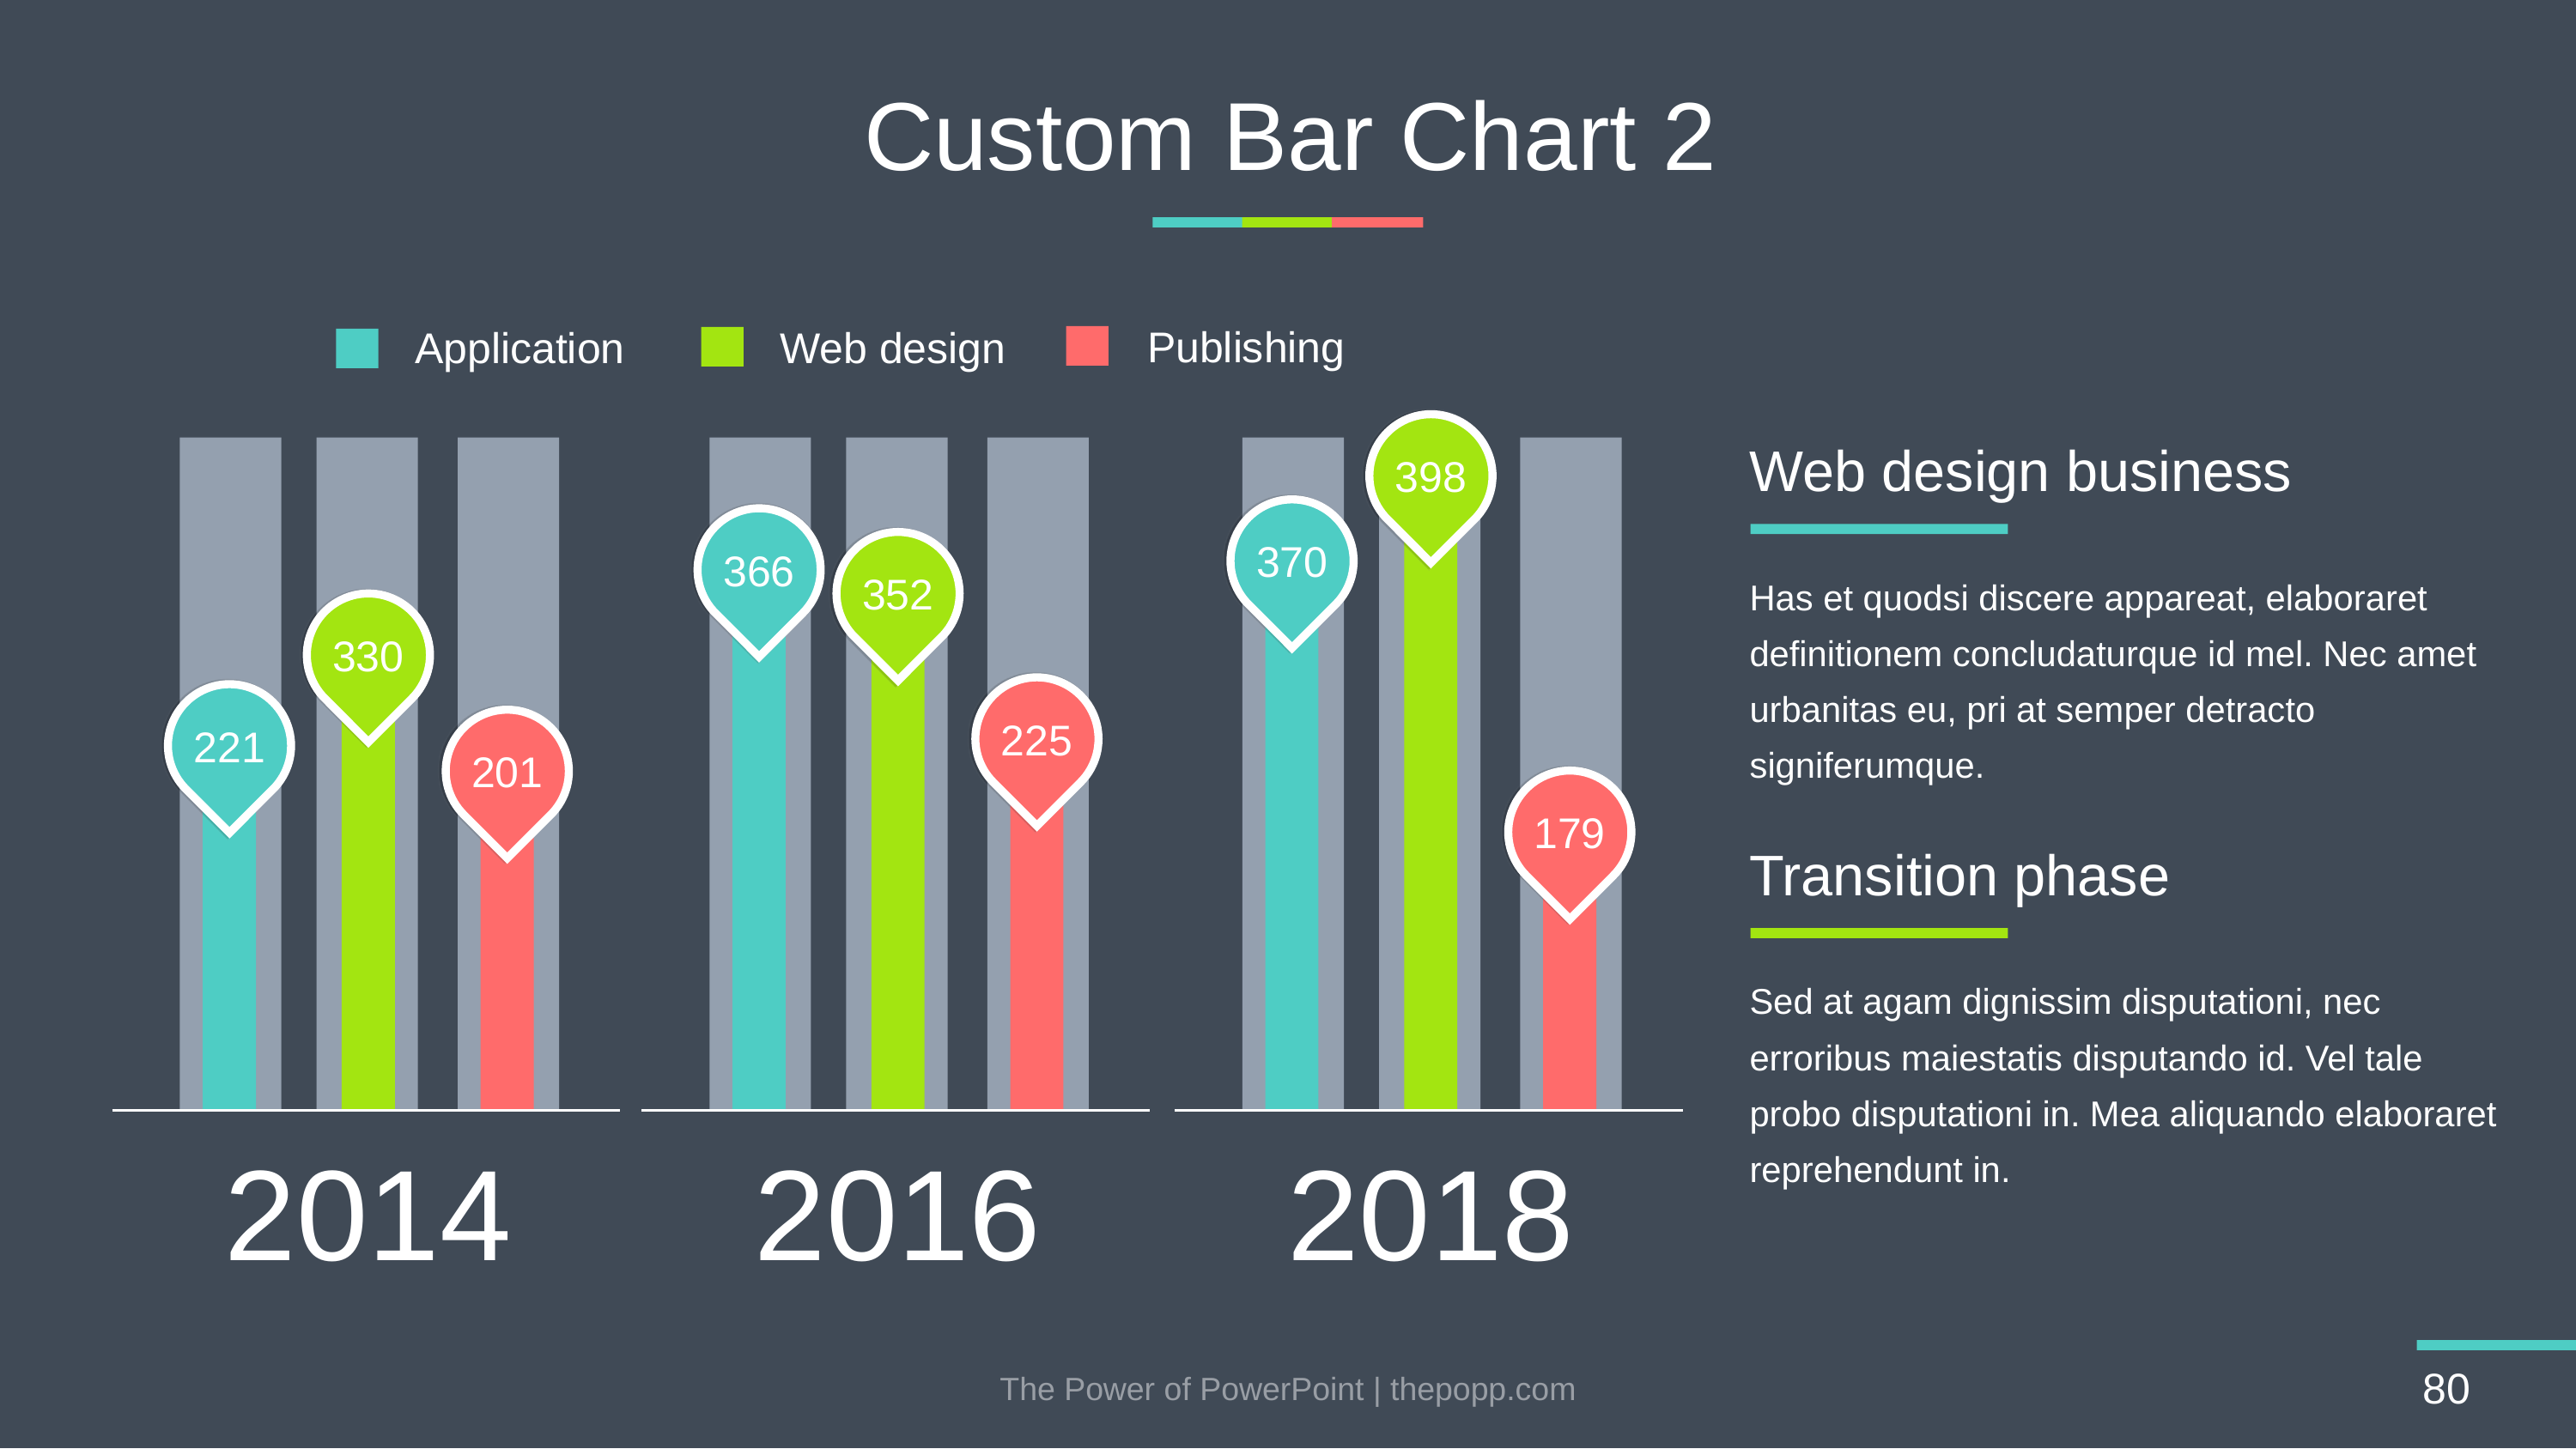

# Custom Bar Chart 2
Publishing

Application

Web design

Web design business

398

370

366

352

Has et quodsi discere appareat, elaboraret definitionem concludaturque id mel. Nec amet urbanitas eu, pri at semper detracto signiferumque.

330

225

221

201

179

Transition phase

Sed at agam dignissim disputationi, nec erroribus maiestatis disputando id. Vel tale probo disputationi in. Mea aliquando elaboraret reprehendunt in.
2016
2014
2018
The Power of PowerPoint | thepopp.com
80